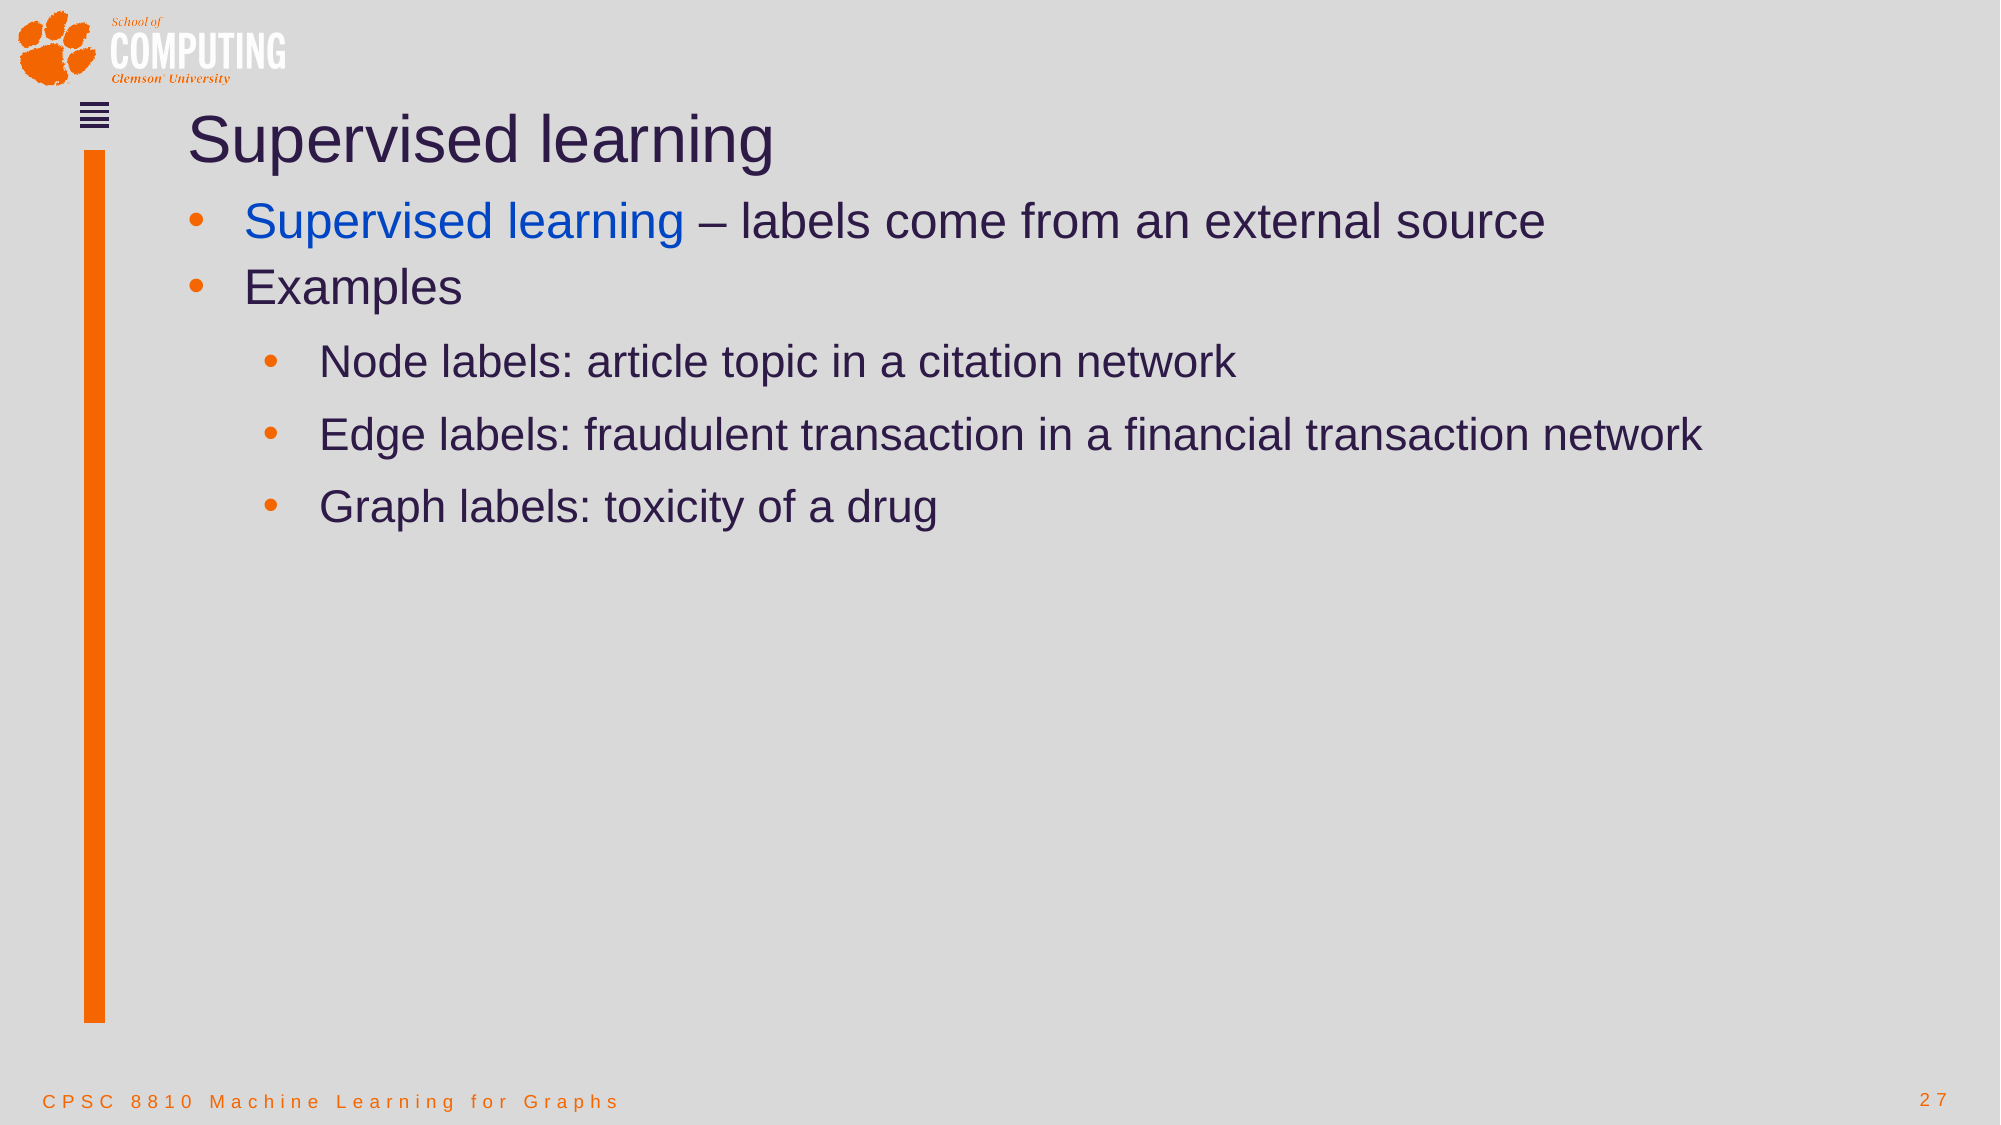

# Supervised learning
Supervised learning – labels come from an external source
Examples
Node labels: article topic in a citation network
Edge labels: fraudulent transaction in a financial transaction network
Graph labels: toxicity of a drug